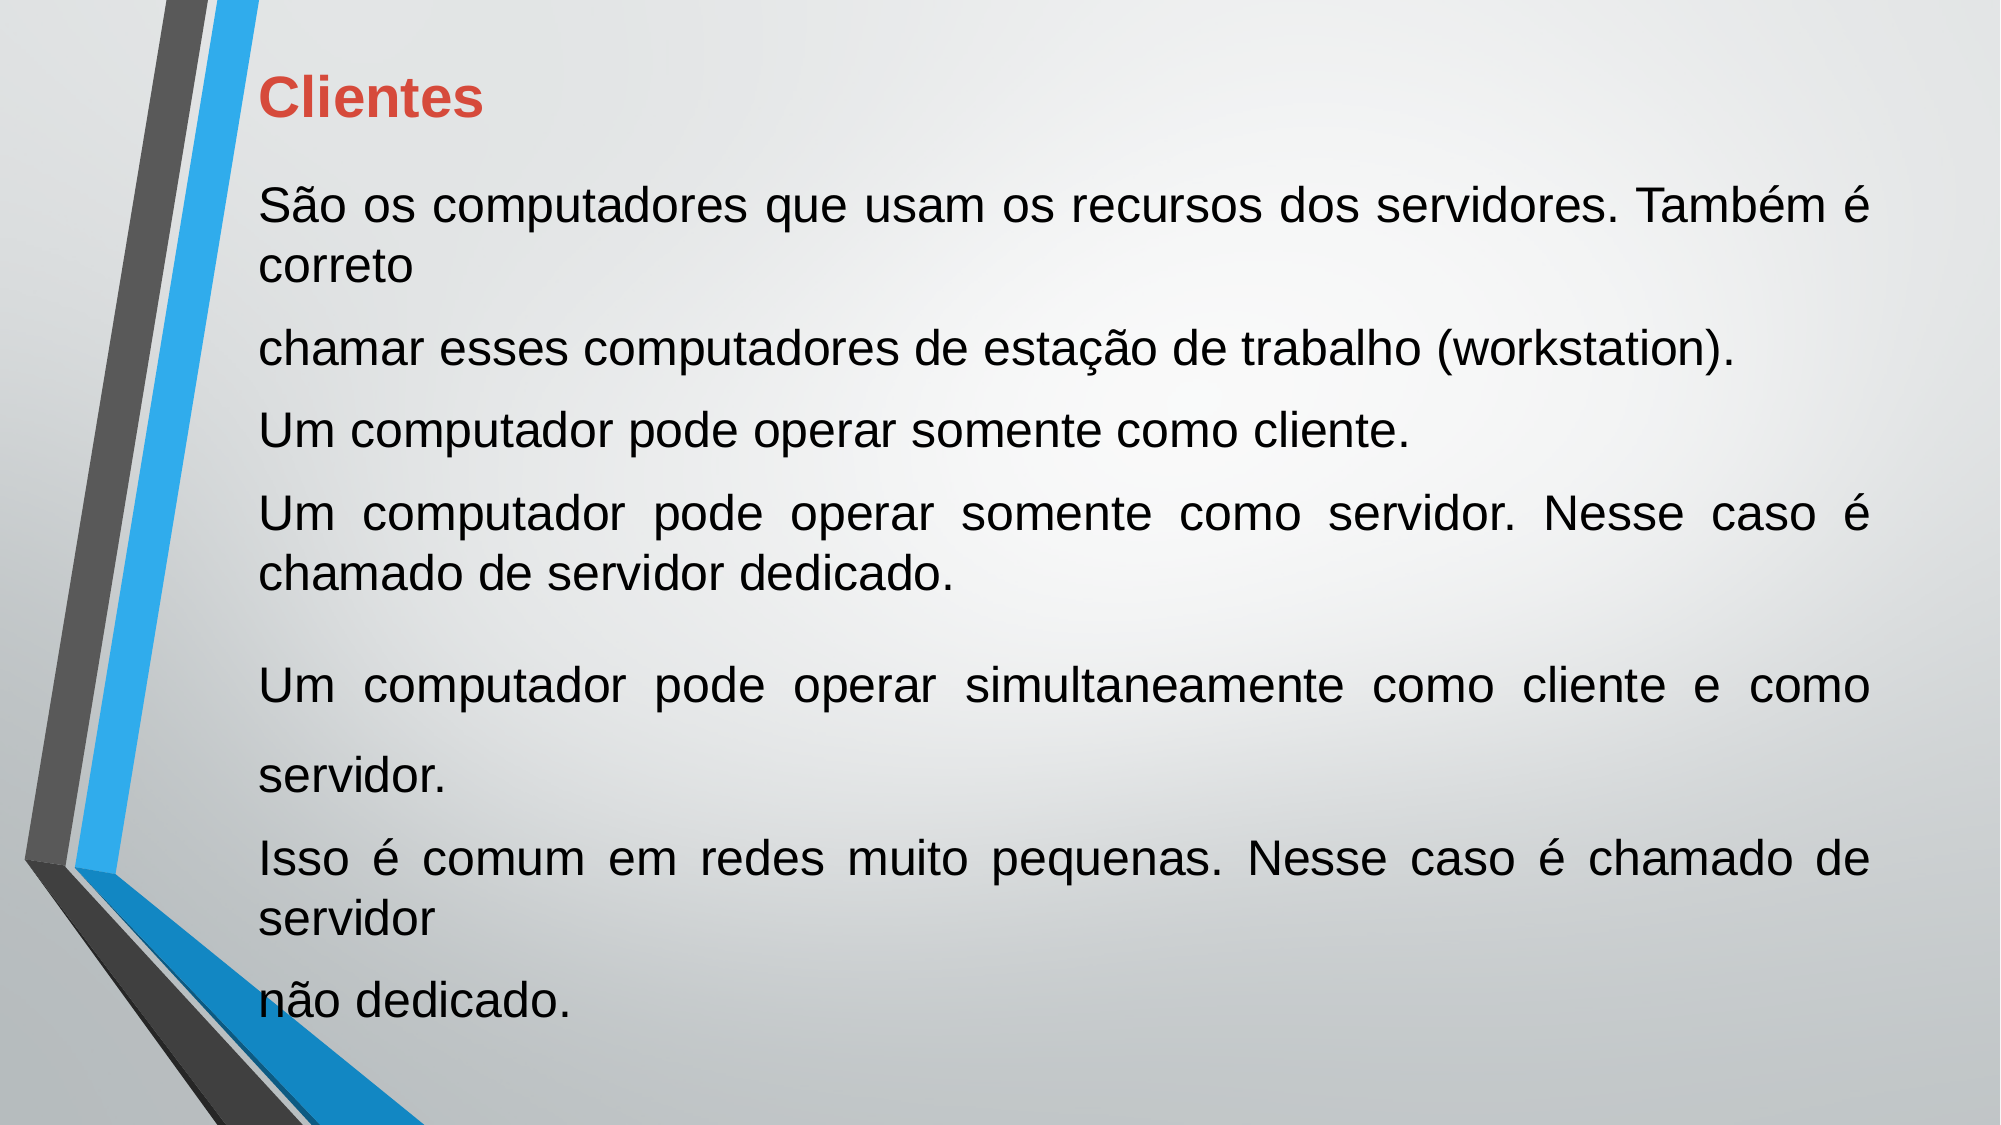

# Clientes
São os computadores que usam os recursos dos servidores. Também é correto
chamar esses computadores de estação de trabalho (workstation).
Um computador pode operar somente como cliente.
Um computador pode operar somente como servidor. Nesse caso é chamado de servidor dedicado.
Um computador pode operar simultaneamente como cliente e como servidor.
Isso é comum em redes muito pequenas. Nesse caso é chamado de servidor
não dedicado.